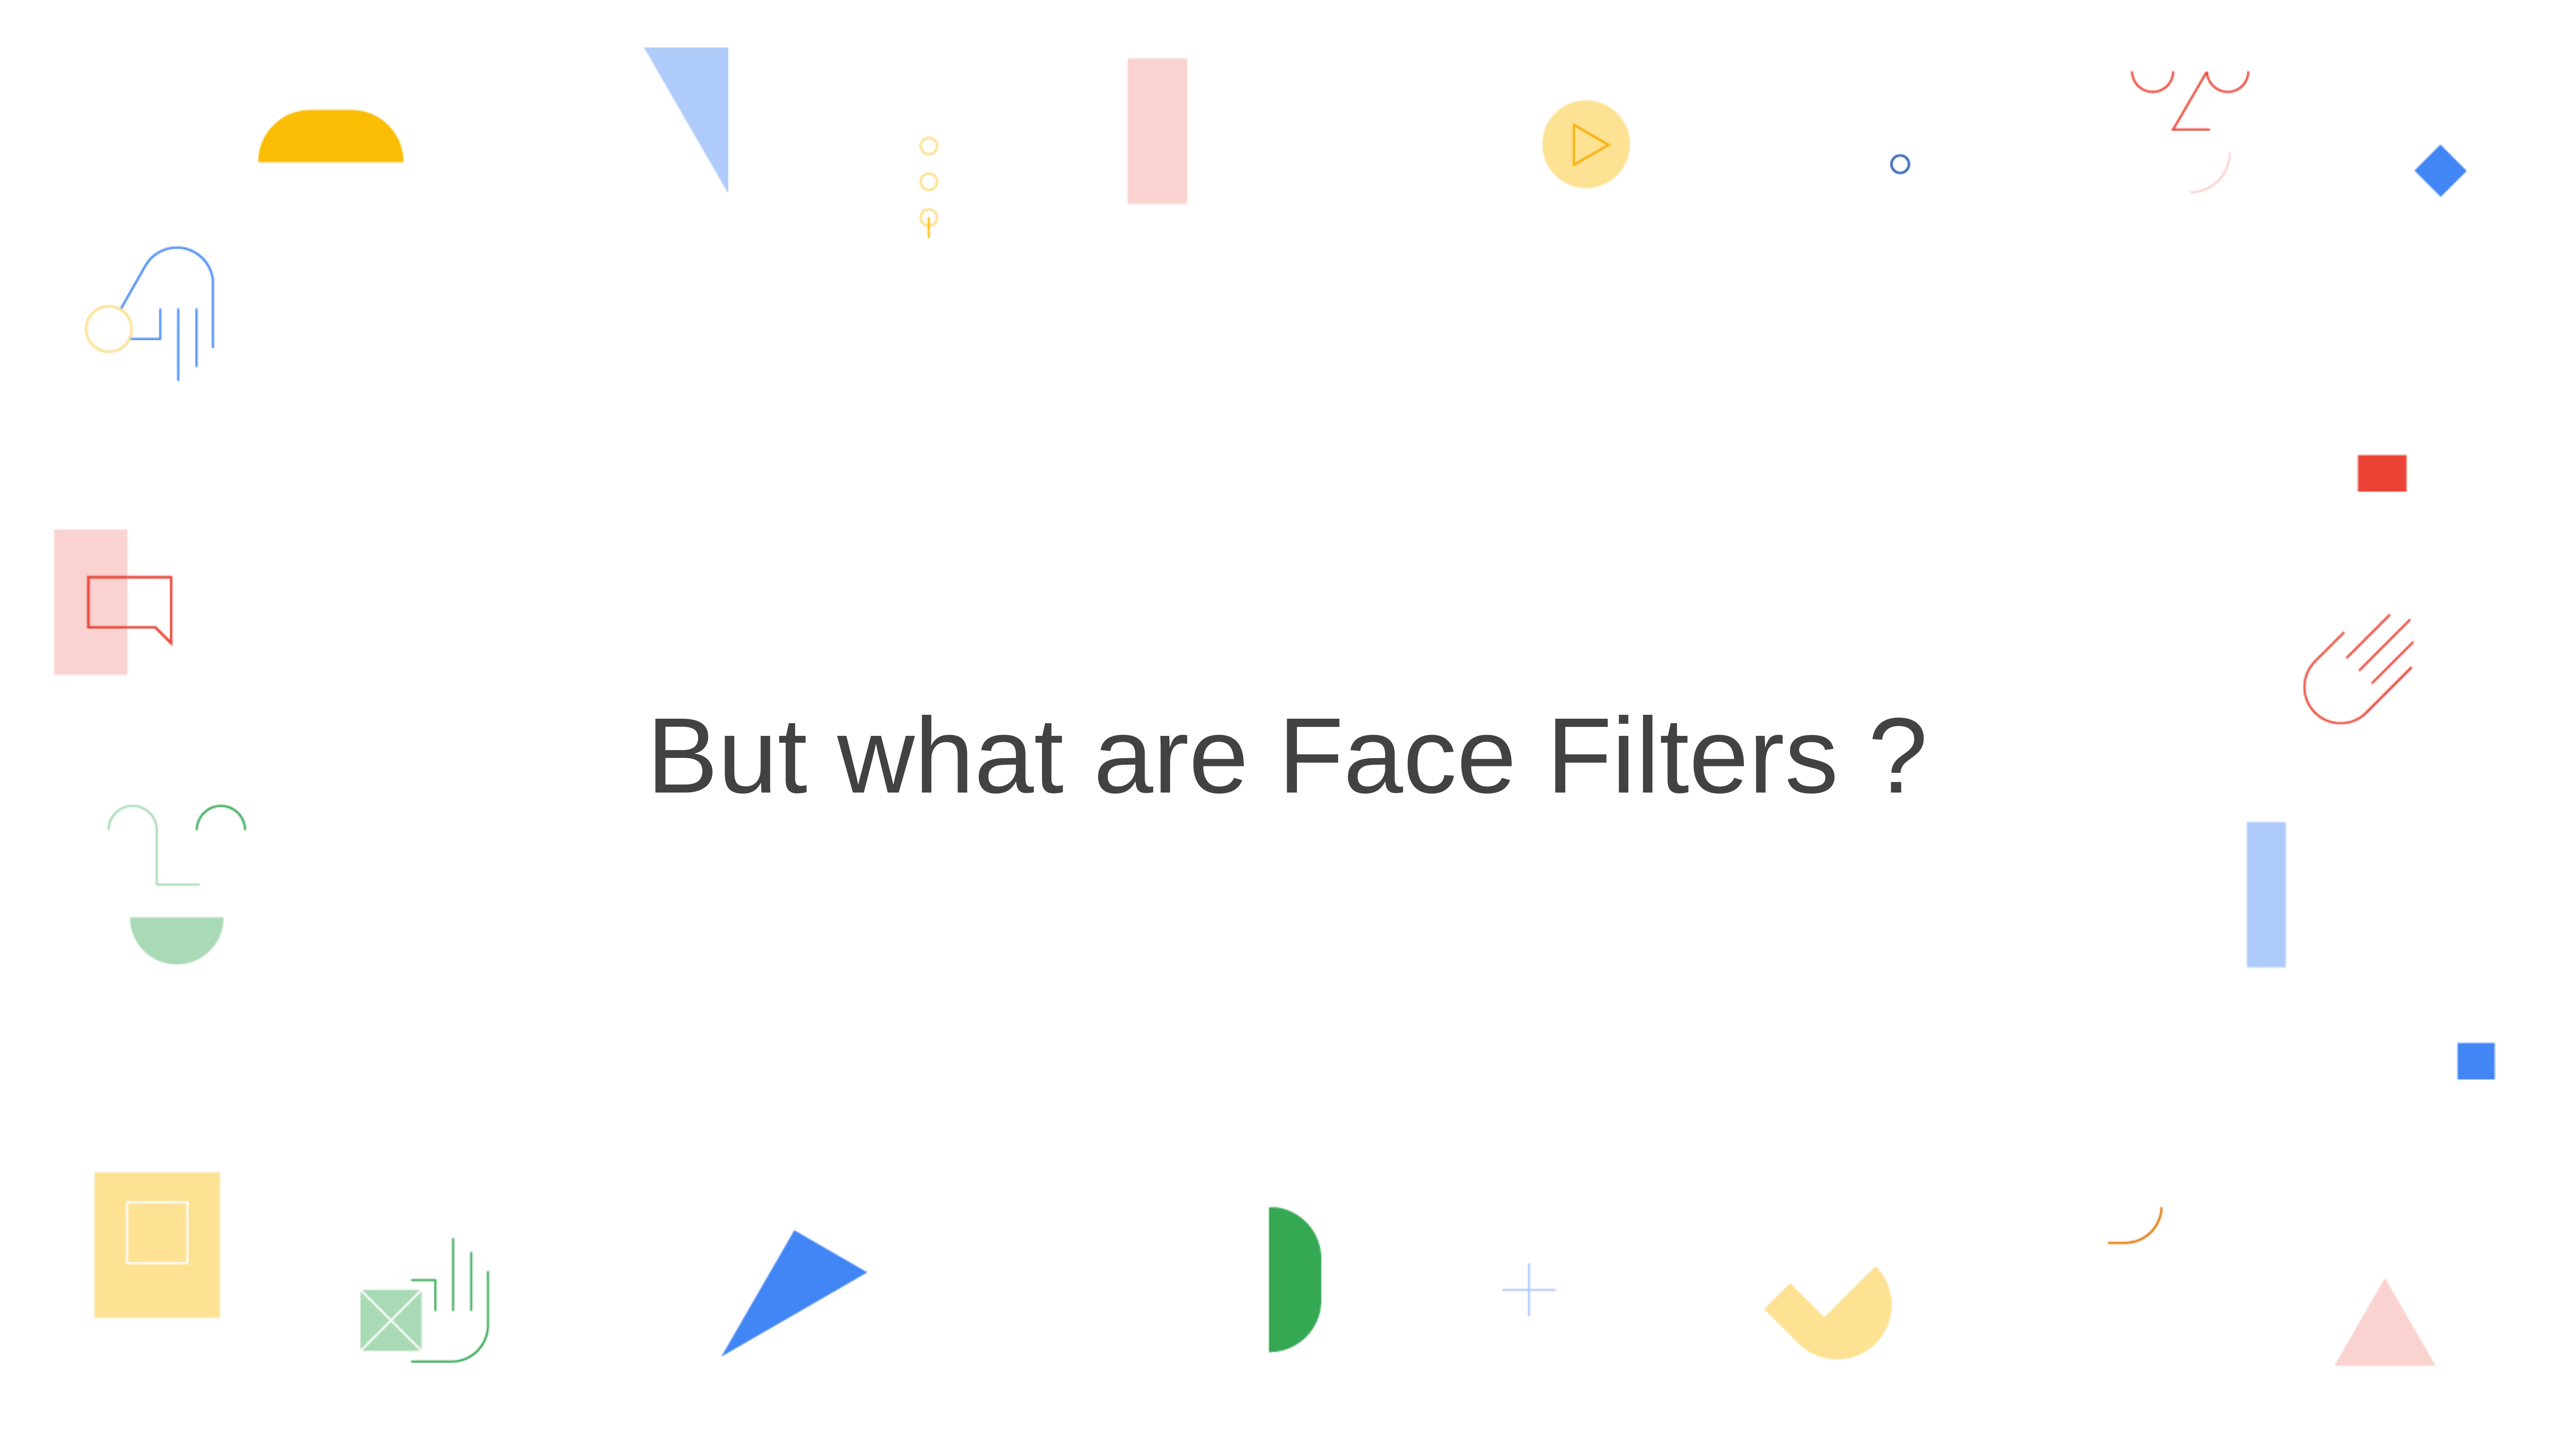

# But what are Face Filters ?